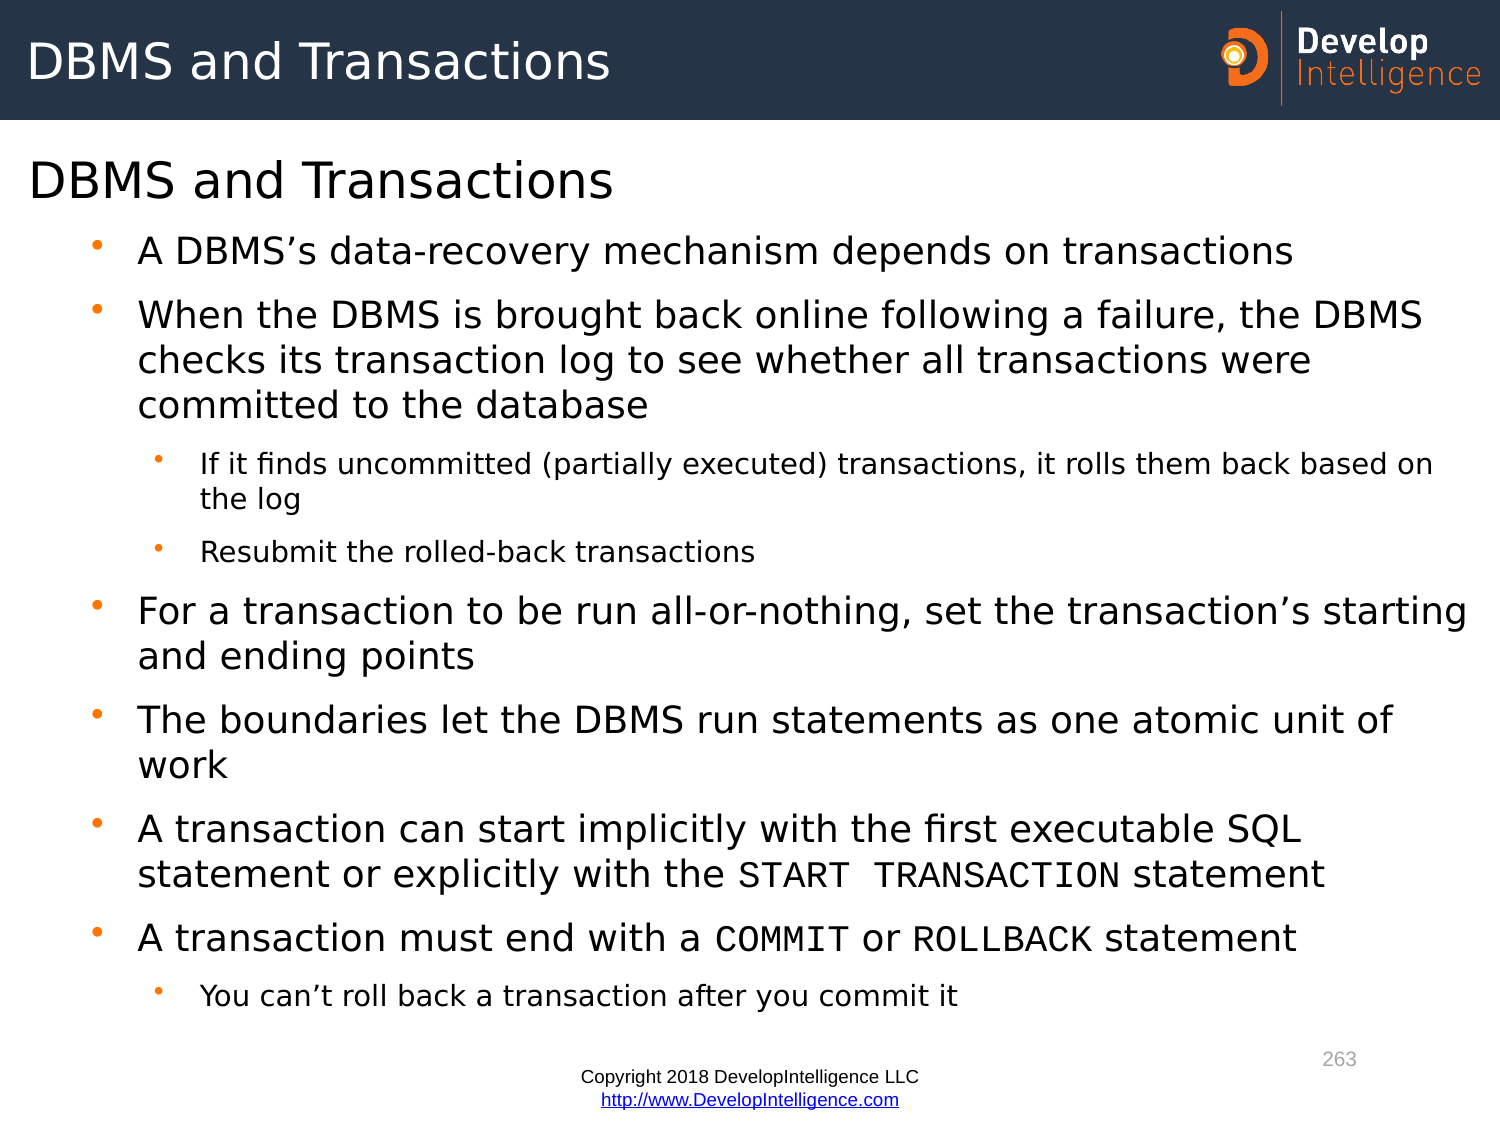

# DBMS and Transactions
DBMS and Transactions
A DBMS’s data-recovery mechanism depends on transactions
When the DBMS is brought back online following a failure, the DBMS checks its transaction log to see whether all transactions were committed to the database
If it finds uncommitted (partially executed) transactions, it rolls them back based on the log
Resubmit the rolled-back transactions
For a transaction to be run all-or-nothing, set the transaction’s starting and ending points
The boundaries let the DBMS run statements as one atomic unit of work
A transaction can start implicitly with the first executable SQL statement or explicitly with the START TRANSACTION statement
A transaction must end with a COMMIT or ROLLBACK statement
You can’t roll back a transaction after you commit it

263